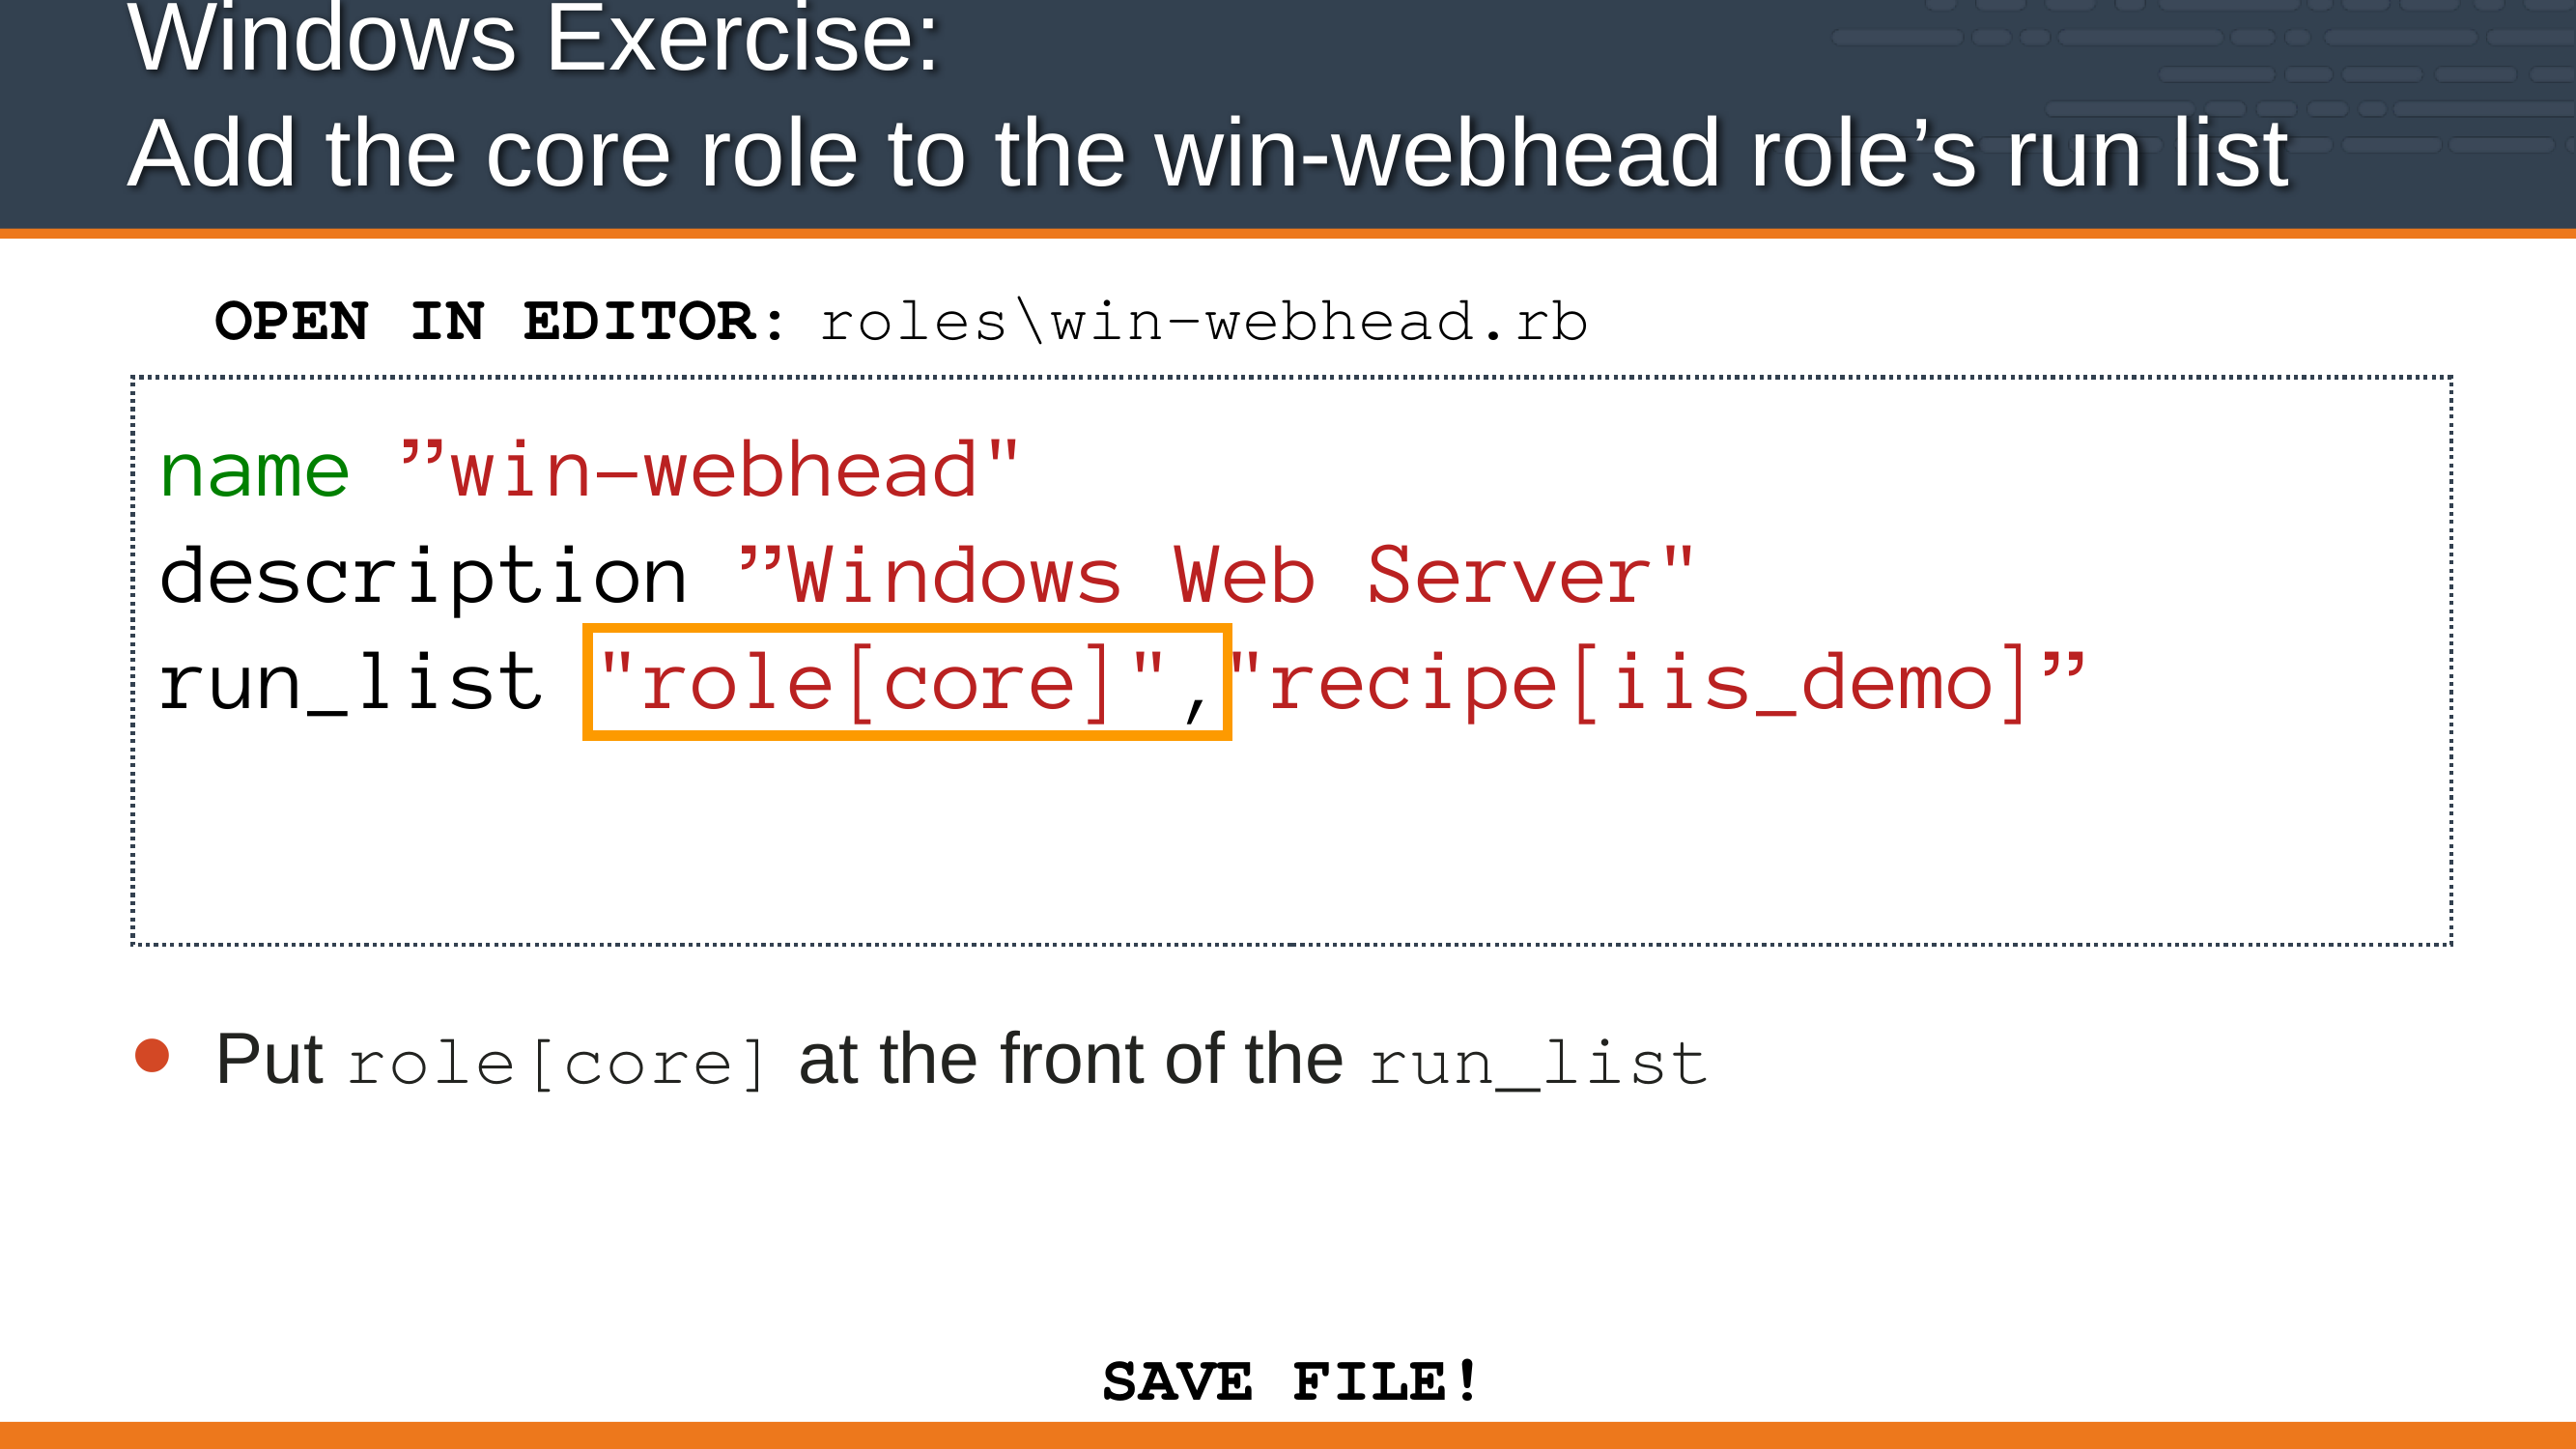

Windows Exercise:
Add the core role to the win-webhead role’s run list
roles\win-webhead.rb
OPEN IN EDITOR:
name ”win-webhead"
description ”Windows Web Server"
run_list "role[core]","recipe[iis_demo]”

Put role[core] at the front of the run_list

SAVE FILE!